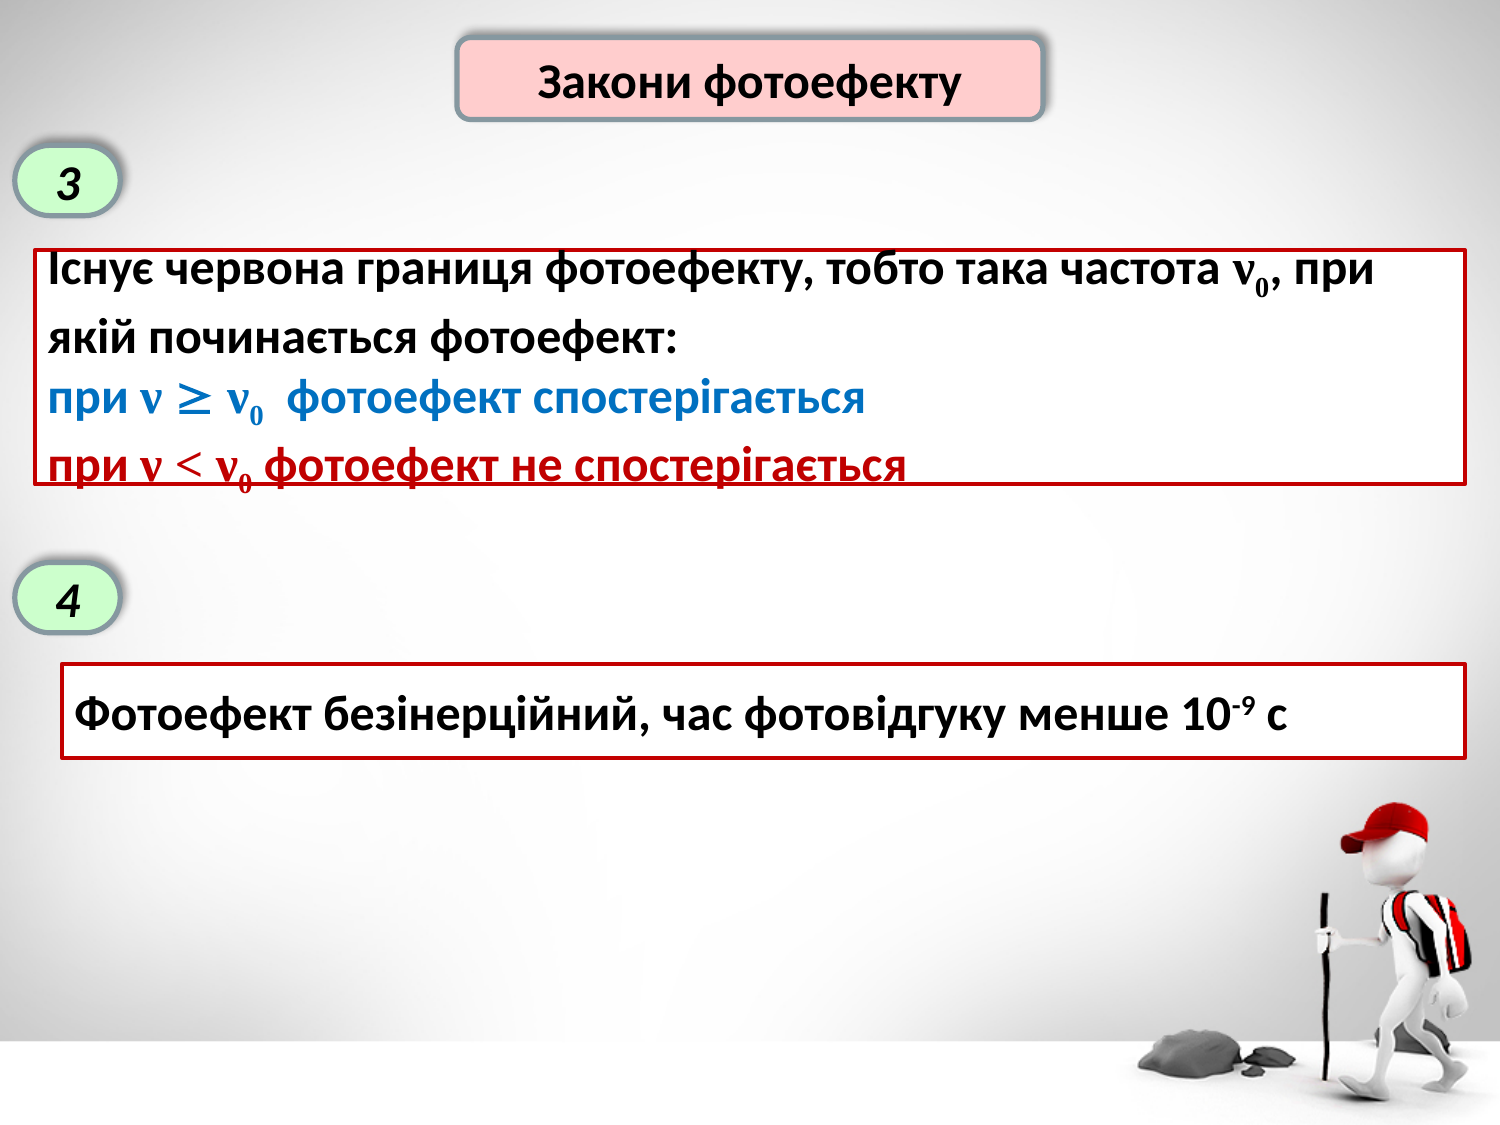

Закони фотоефекту
3
Існує червона границя фотоефекту, тобто така частота ν0, при якій починається фотоефект:
при ν ≥ ν0  фотоефект спостерігається
при ν < ν0 фотоефект не спостерігається
4
Фотоефект безінерційний, час фотовідгуку менше 10-9 с